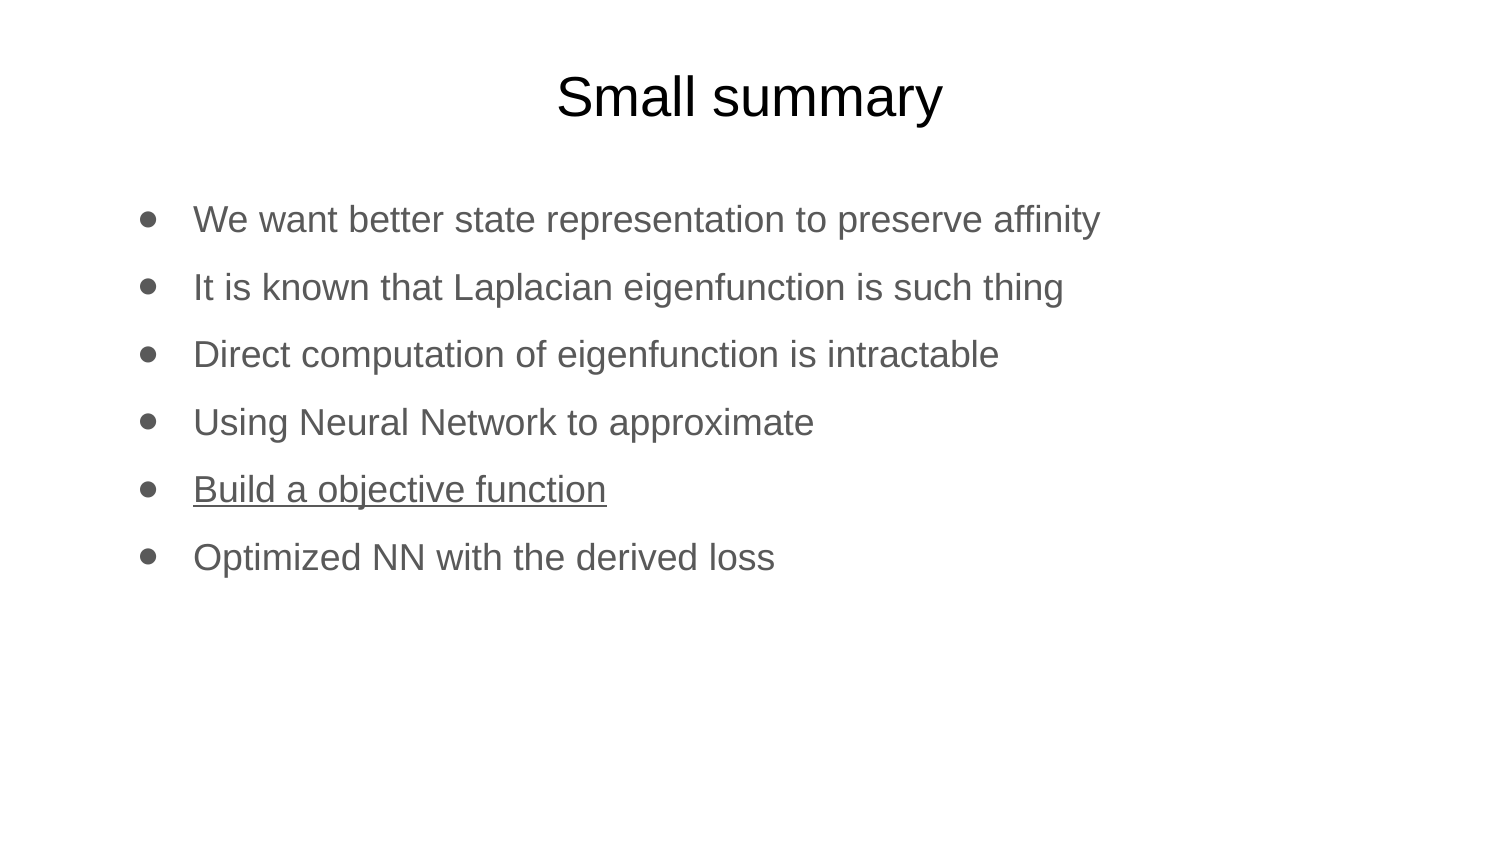

# Small summary
We want better state representation to preserve affinity
It is known that Laplacian eigenfunction is such thing
Direct computation of eigenfunction is intractable
Using Neural Network to approximate
Build a objective function
Optimized NN with the derived loss